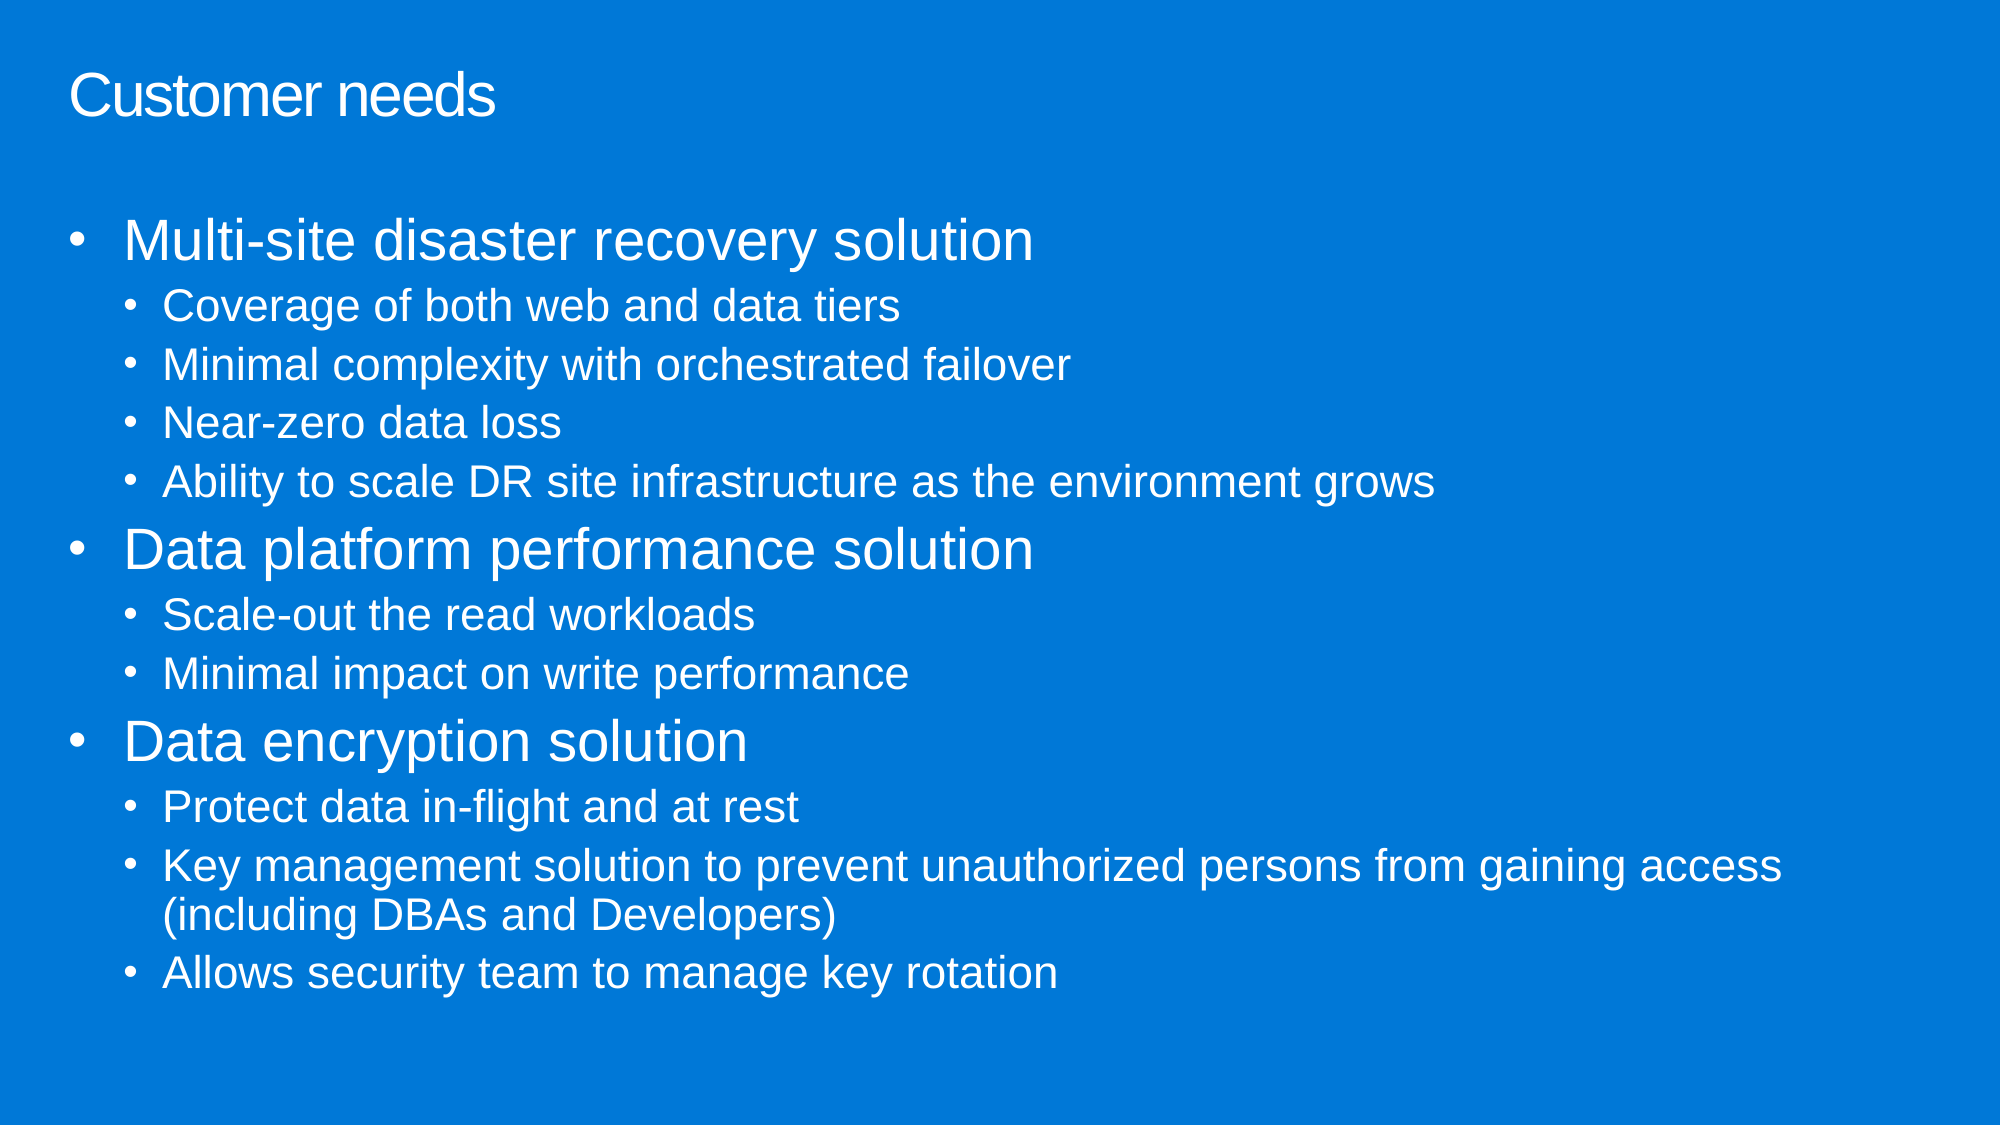

# Customer needs
Multi-site disaster recovery solution
Coverage of both web and data tiers
Minimal complexity with orchestrated failover
Near-zero data loss
Ability to scale DR site infrastructure as the environment grows
Data platform performance solution
Scale-out the read workloads
Minimal impact on write performance
Data encryption solution
Protect data in-flight and at rest
Key management solution to prevent unauthorized persons from gaining access (including DBAs and Developers)
Allows security team to manage key rotation